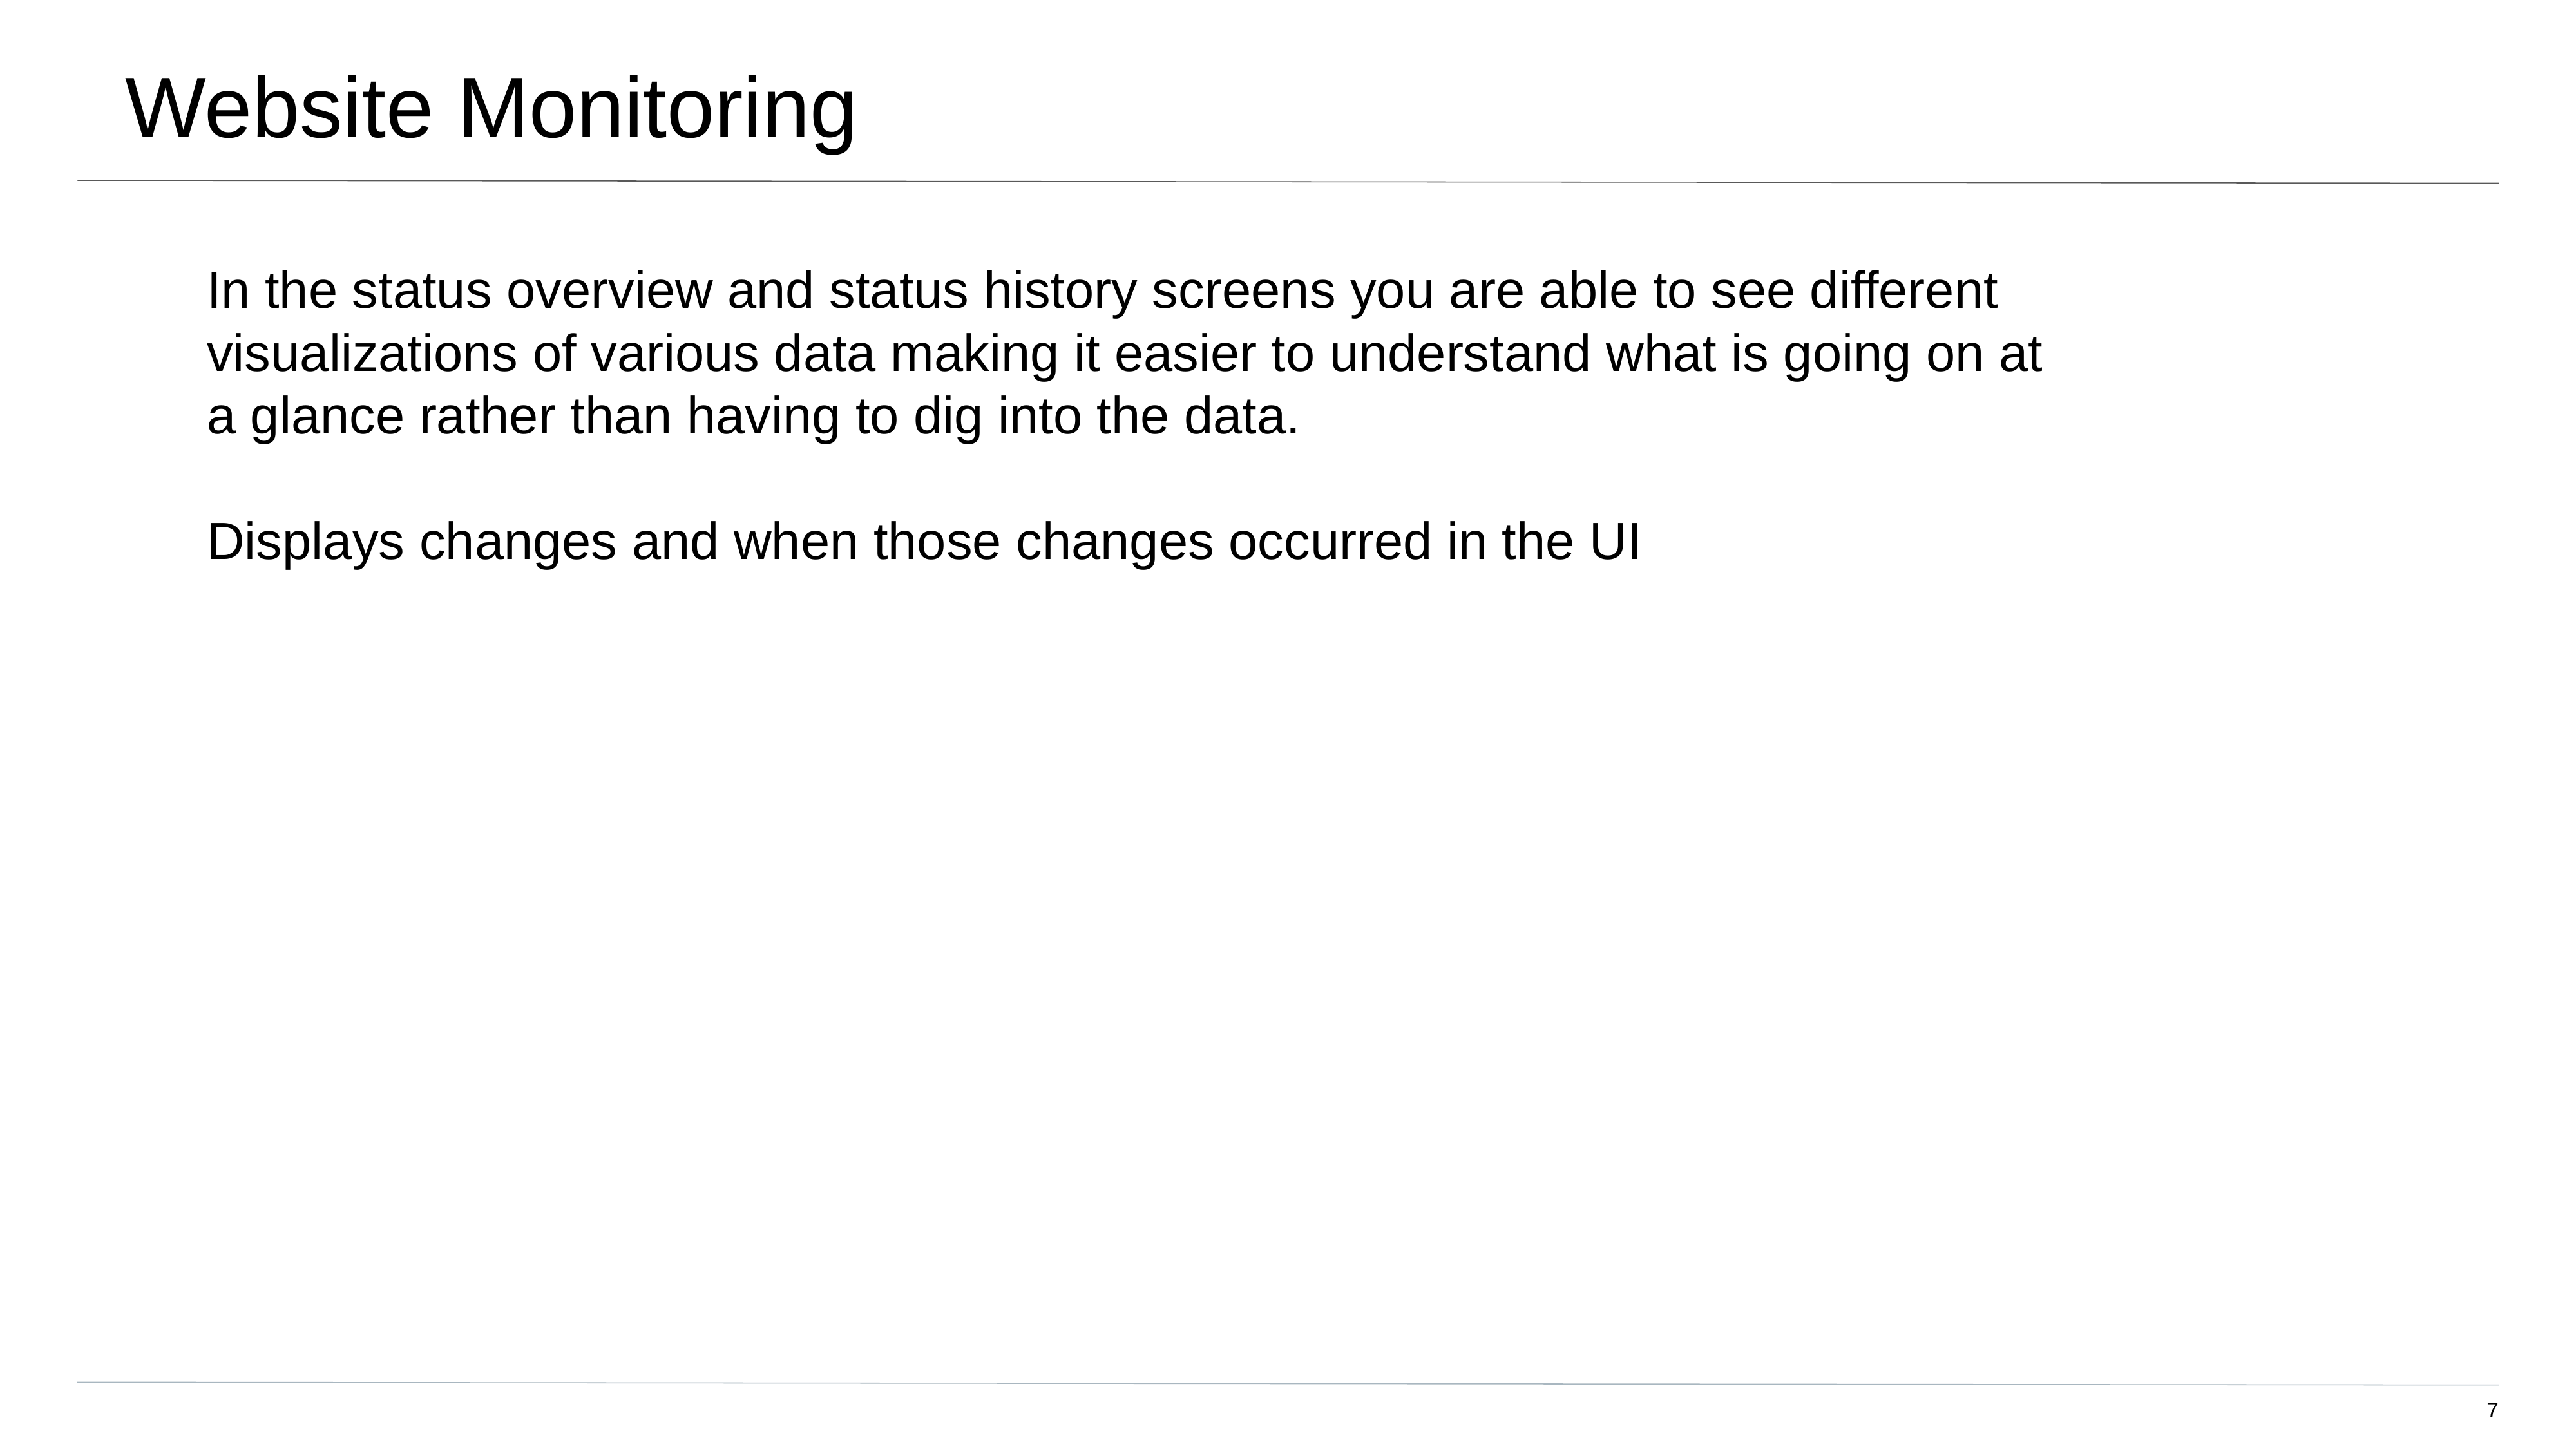

# Website Monitoring
In the status overview and status history screens you are able to see different visualizations of various data making it easier to understand what is going on at a glance rather than having to dig into the data.

Displays changes and when those changes occurred in the UI
7